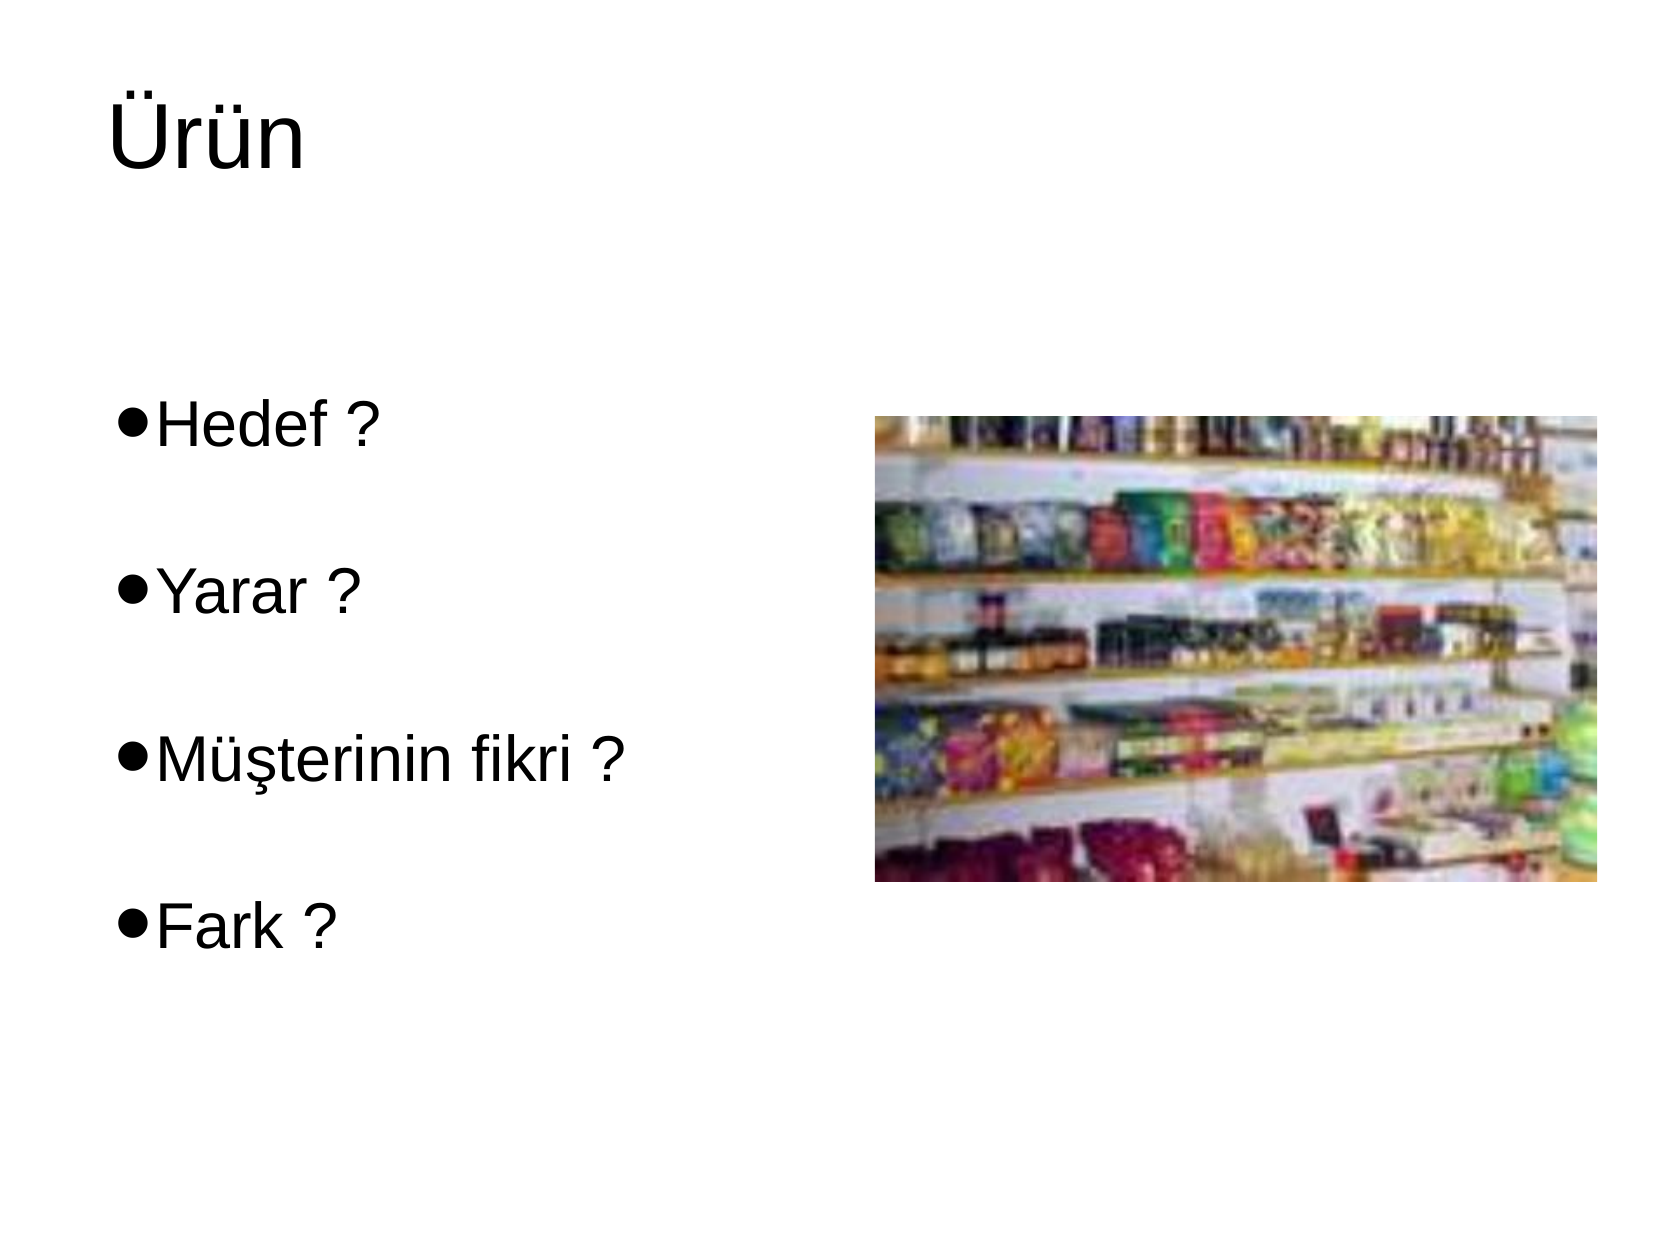

Ürün

Hedef ?

Yarar ?

Müşterinin fikri ?

Fark ?